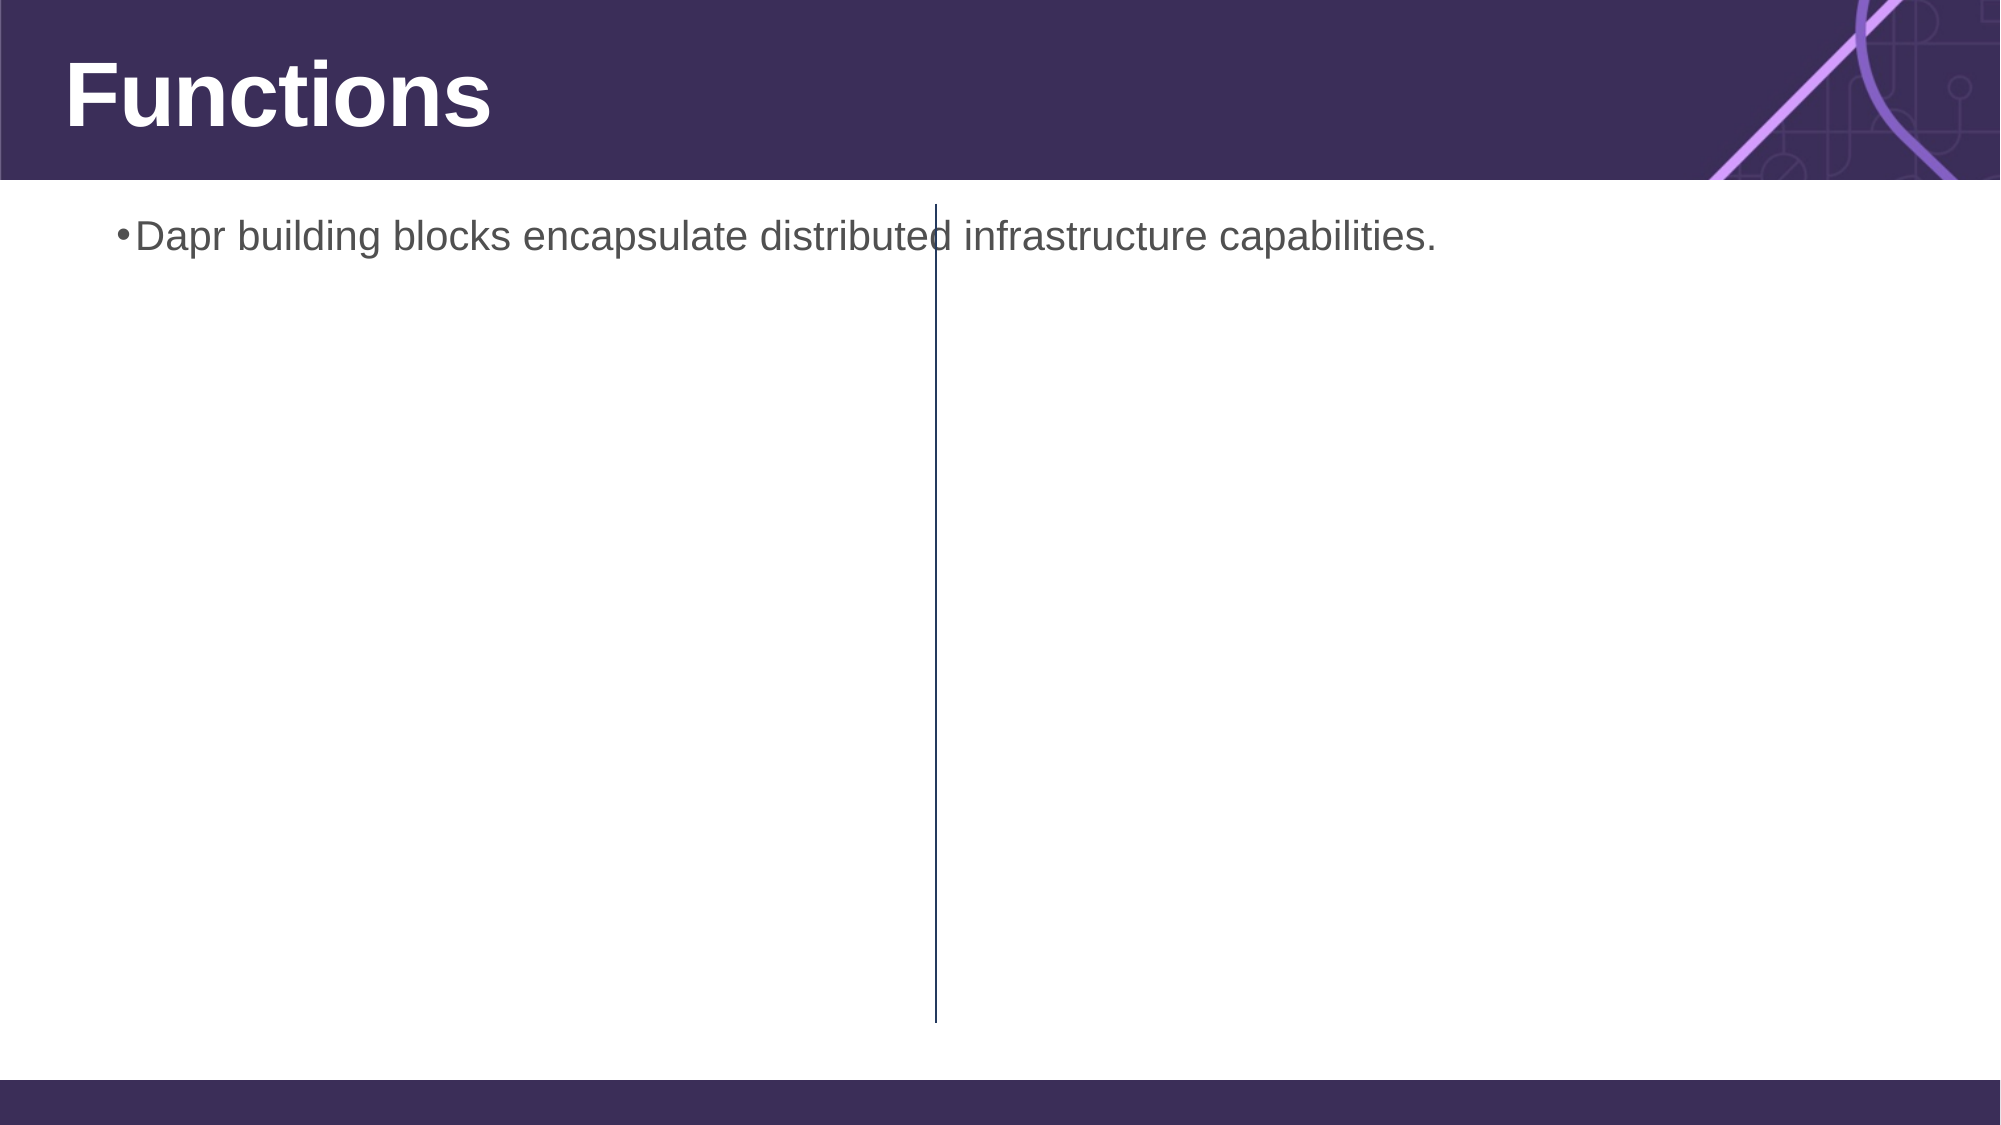

# Functions
Dapr building blocks encapsulate distributed infrastructure capabilities.